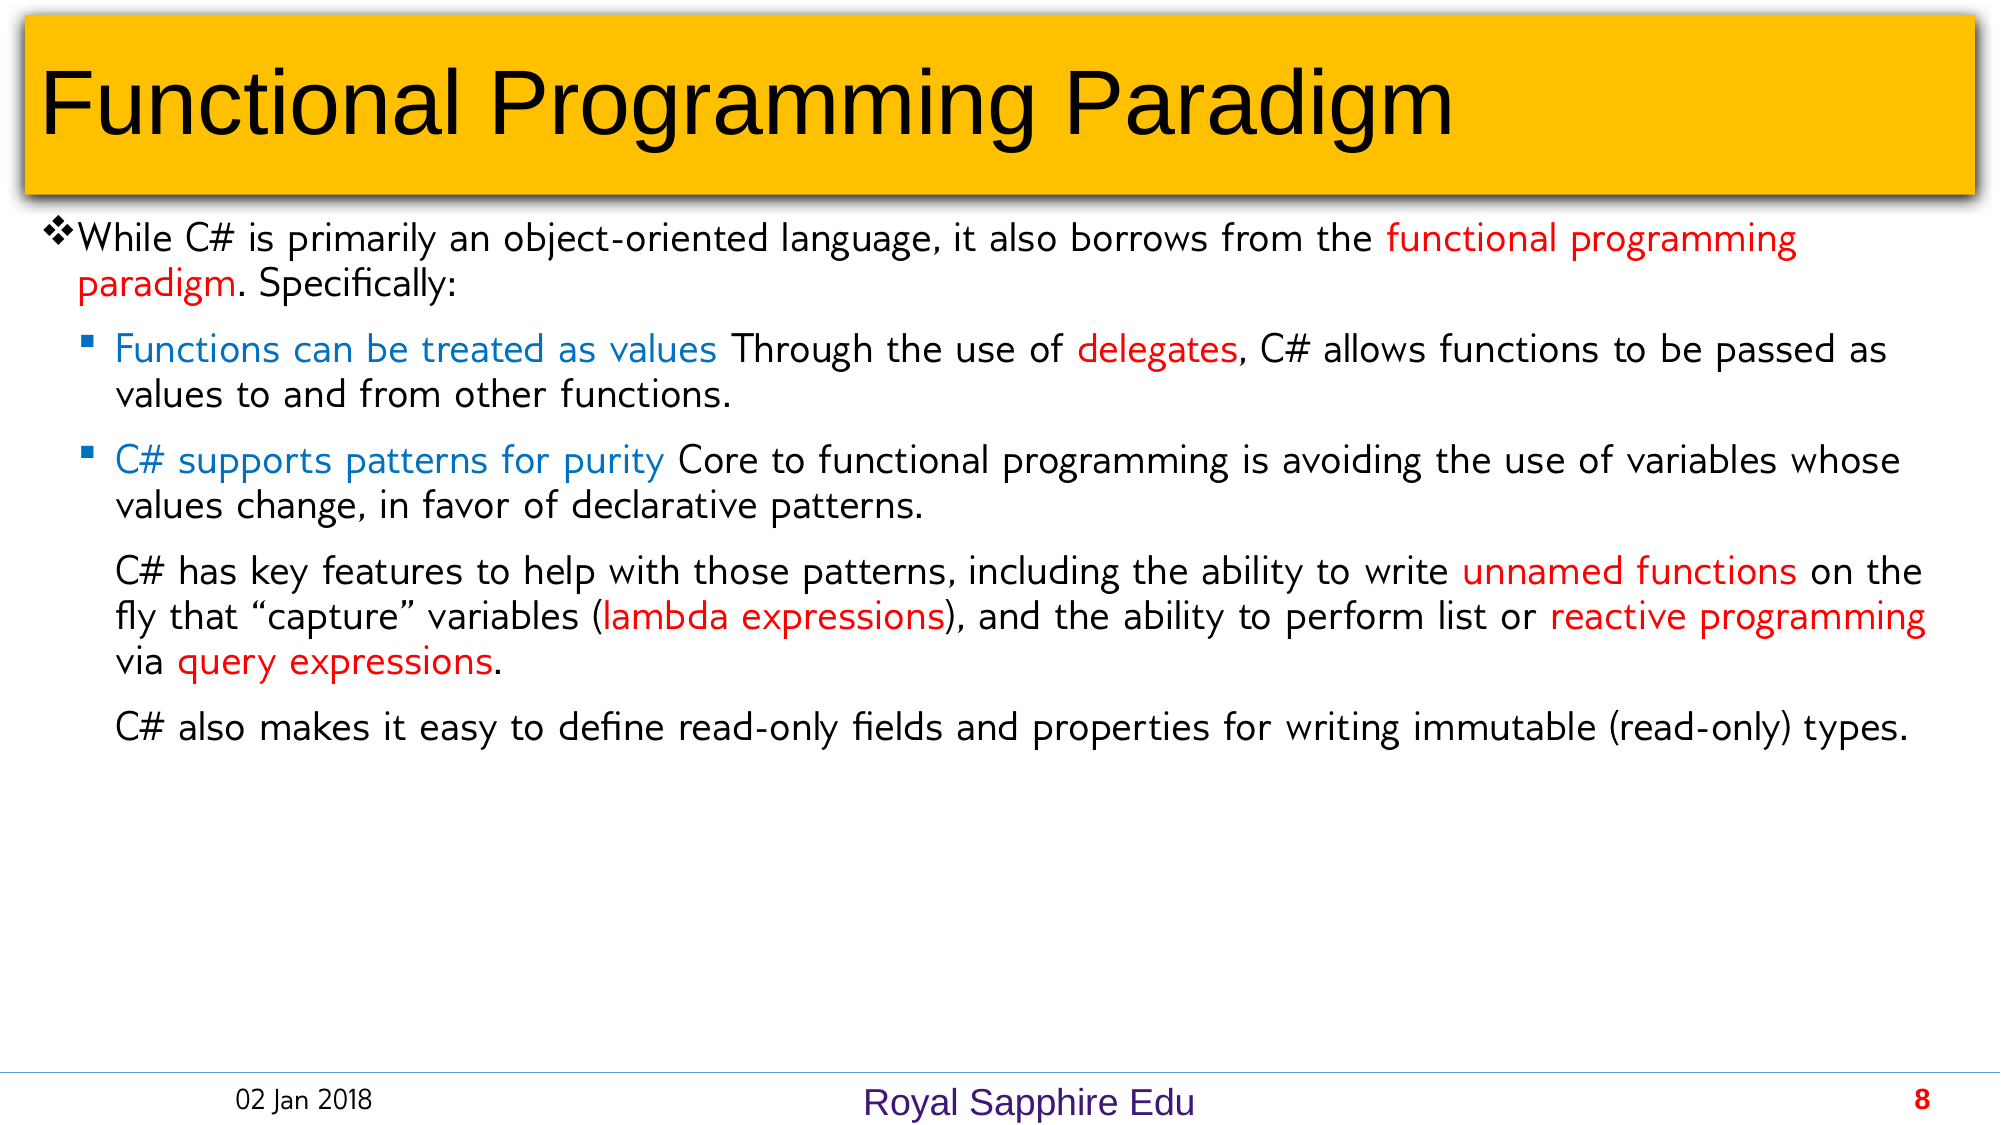

# Functional Programming Paradigm
While C# is primarily an object-oriented language, it also borrows from the functional programming paradigm. Specifically:
Functions can be treated as values Through the use of delegates, C# allows functions to be passed as values to and from other functions.
C# supports patterns for purity Core to functional programming is avoiding the use of variables whose values change, in favor of declarative patterns.
C# has key features to help with those patterns, including the ability to write unnamed functions on the fly that “capture” variables (lambda expressions), and the ability to perform list or reactive programming via query expressions.
C# also makes it easy to define read-only fields and properties for writing immutable (read-only) types.

02 Jan 2018
8